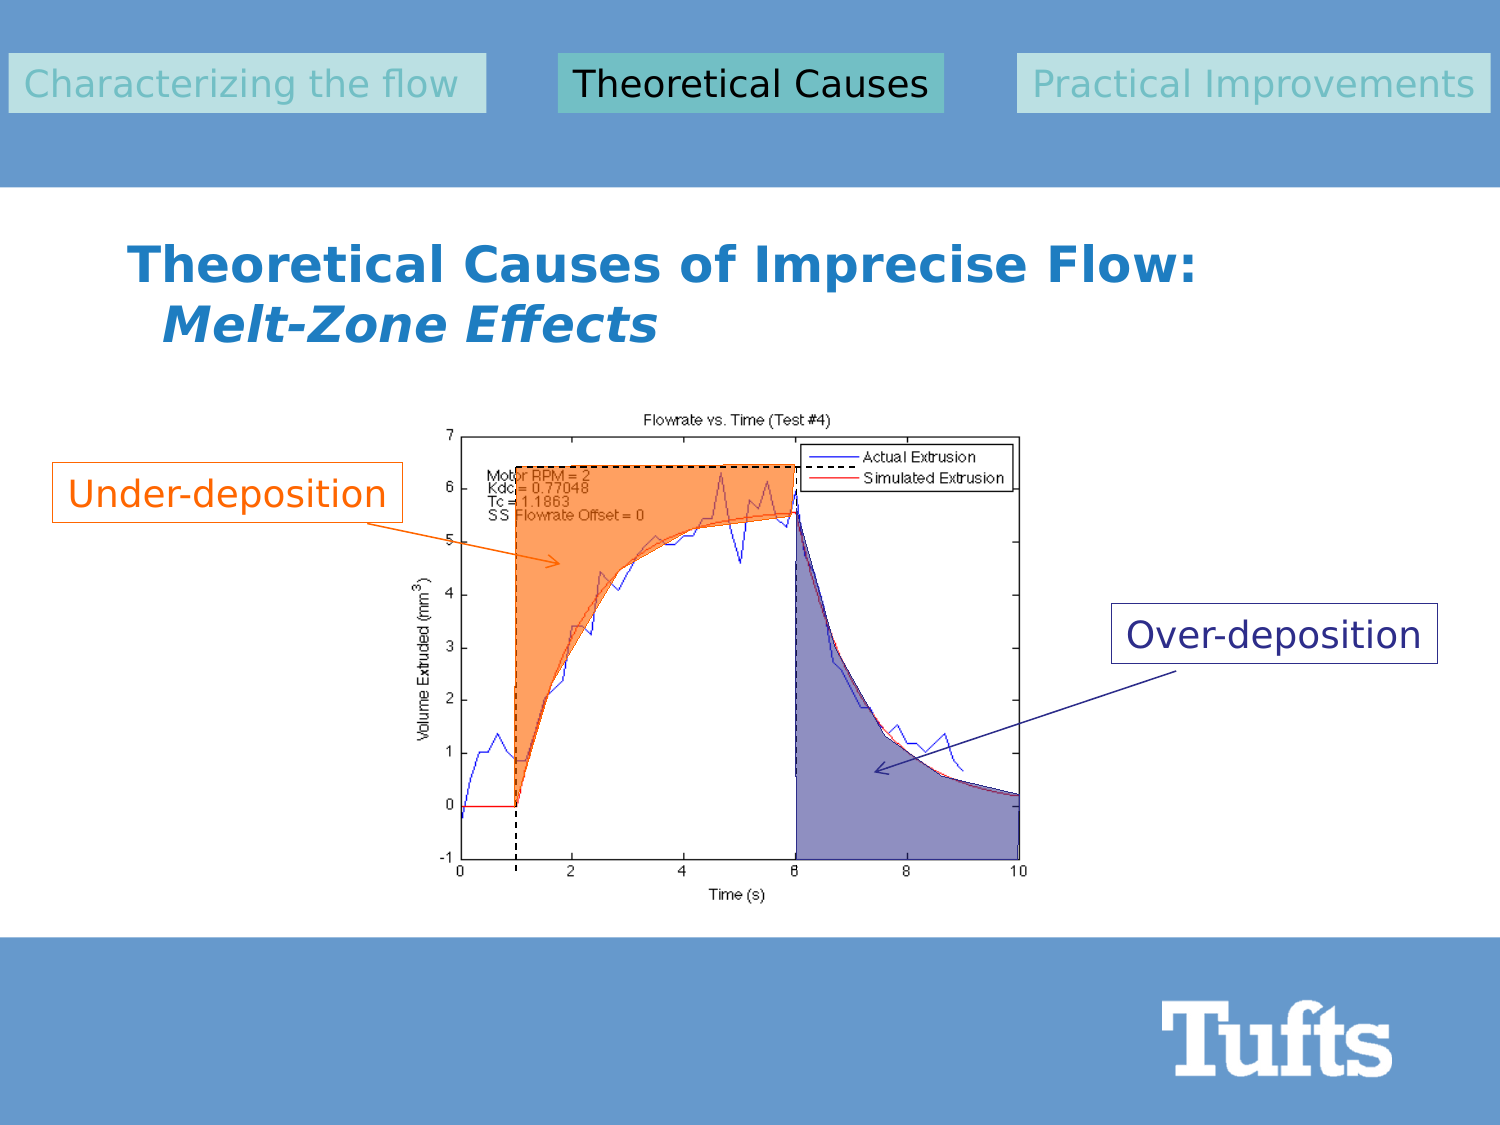

Characterizing the flow
Theoretical Causes
Practical Improvements
# Theoretical Causes of Imprecise Flow: Melt-Zone Effects

Under-deposition

Over-deposition